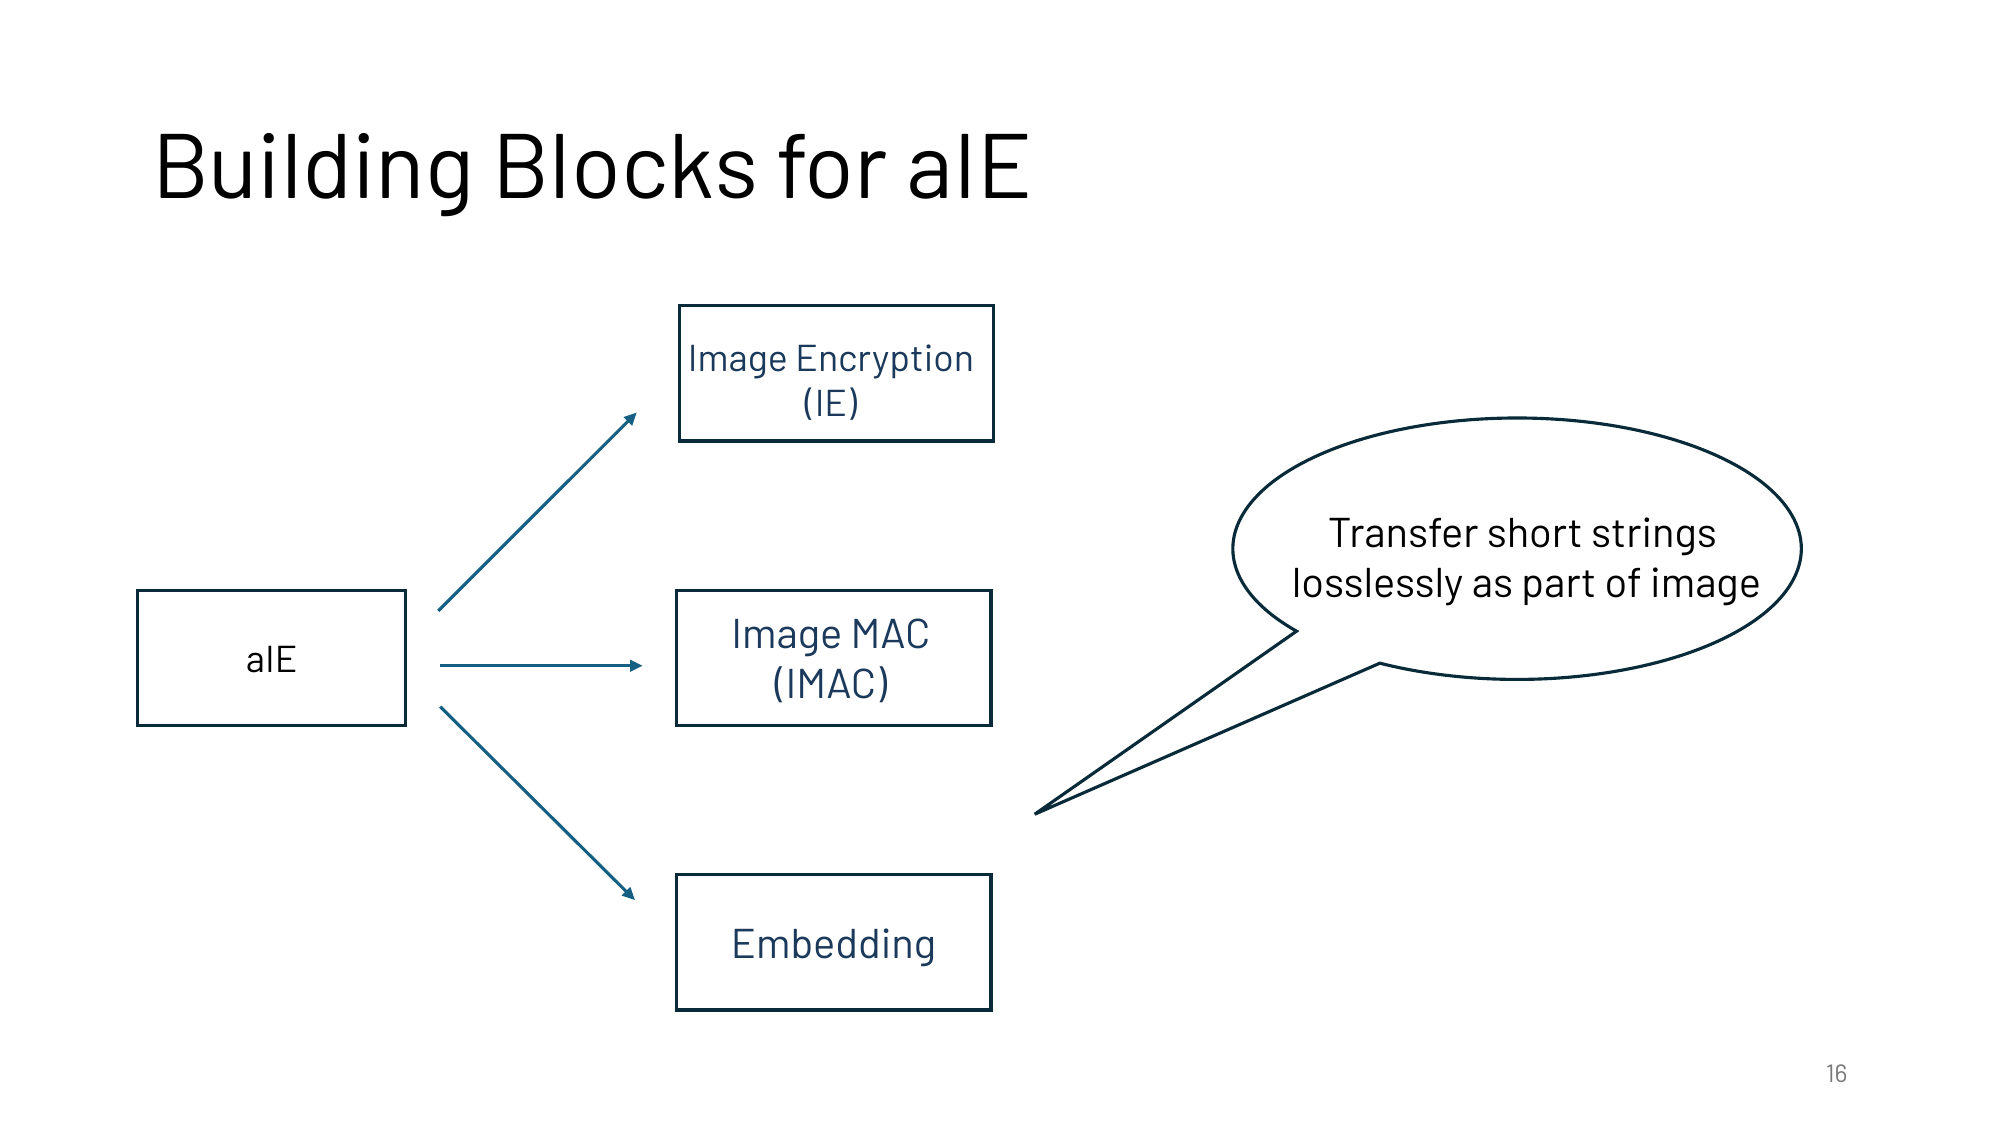

# Building Blocks for aIE

Image Encryption
(IE)

Transfer short strings
 losslessly as part of image

aIE

Image MAC
(IMAC)

Embedding
16